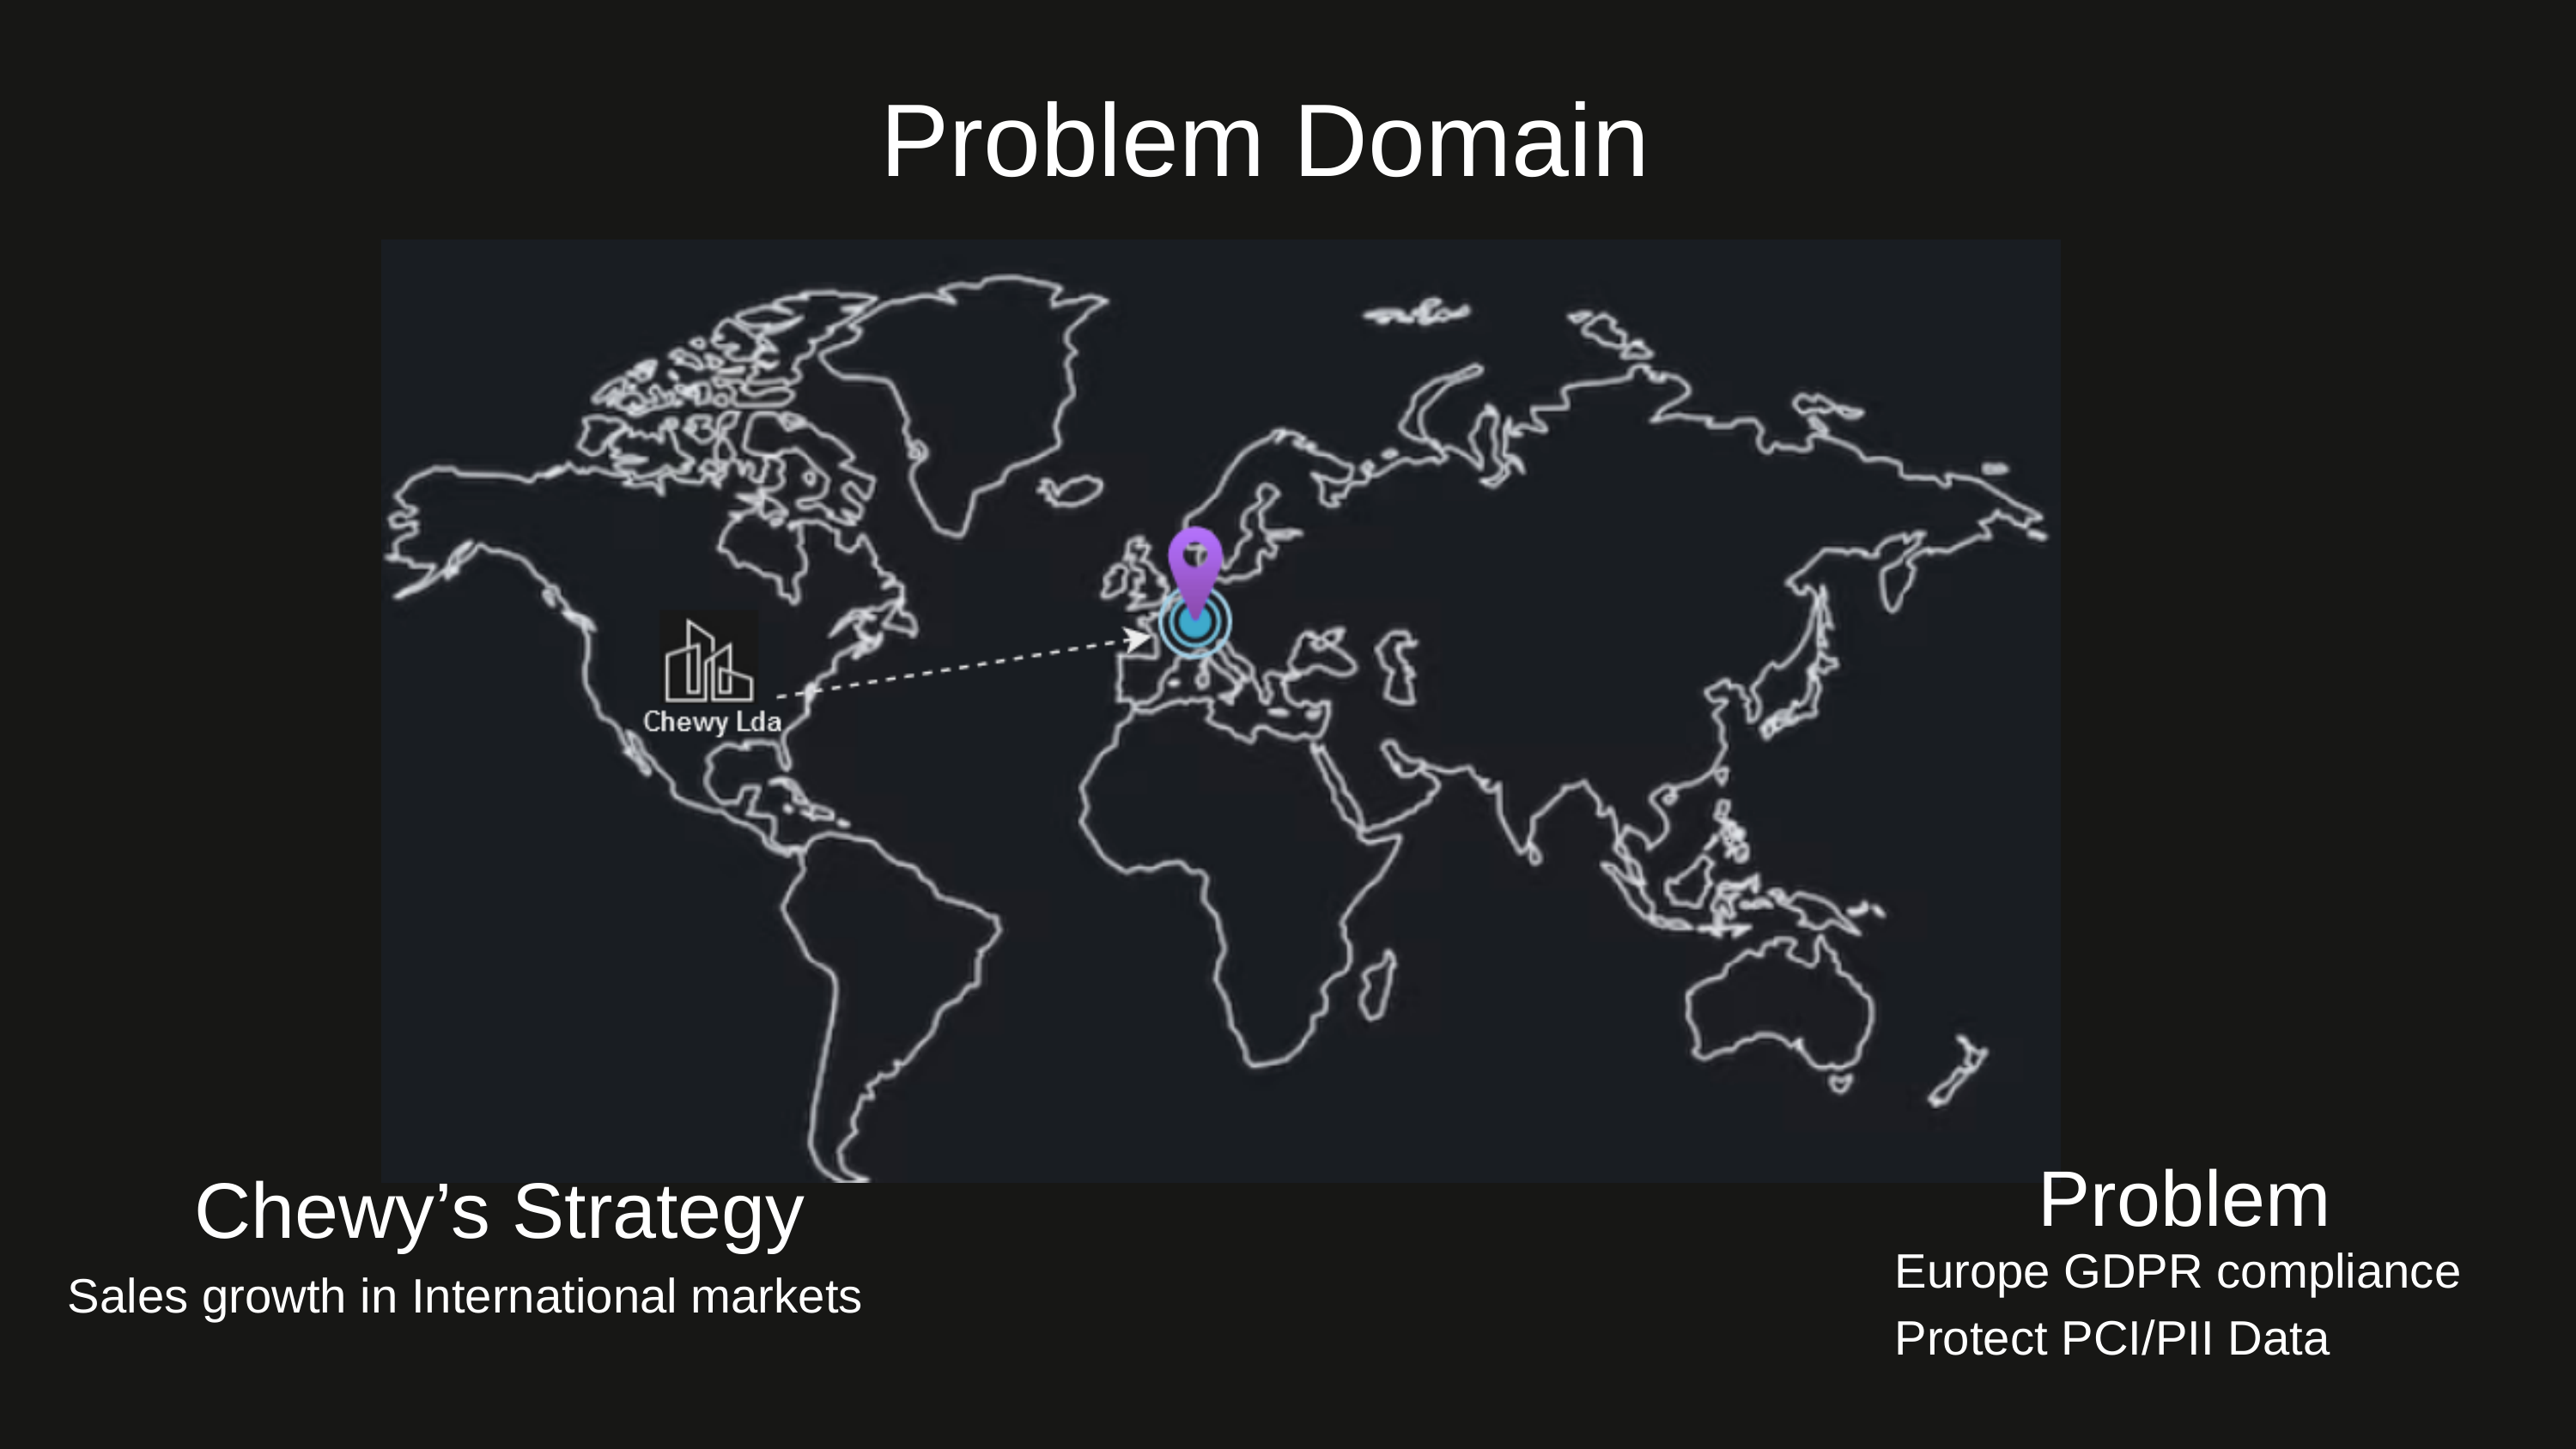

Problem Domain

Problem
Chewy’s Strategy
Europe GDPR compliance
Protect PCI/PII Data
Sales growth in International markets